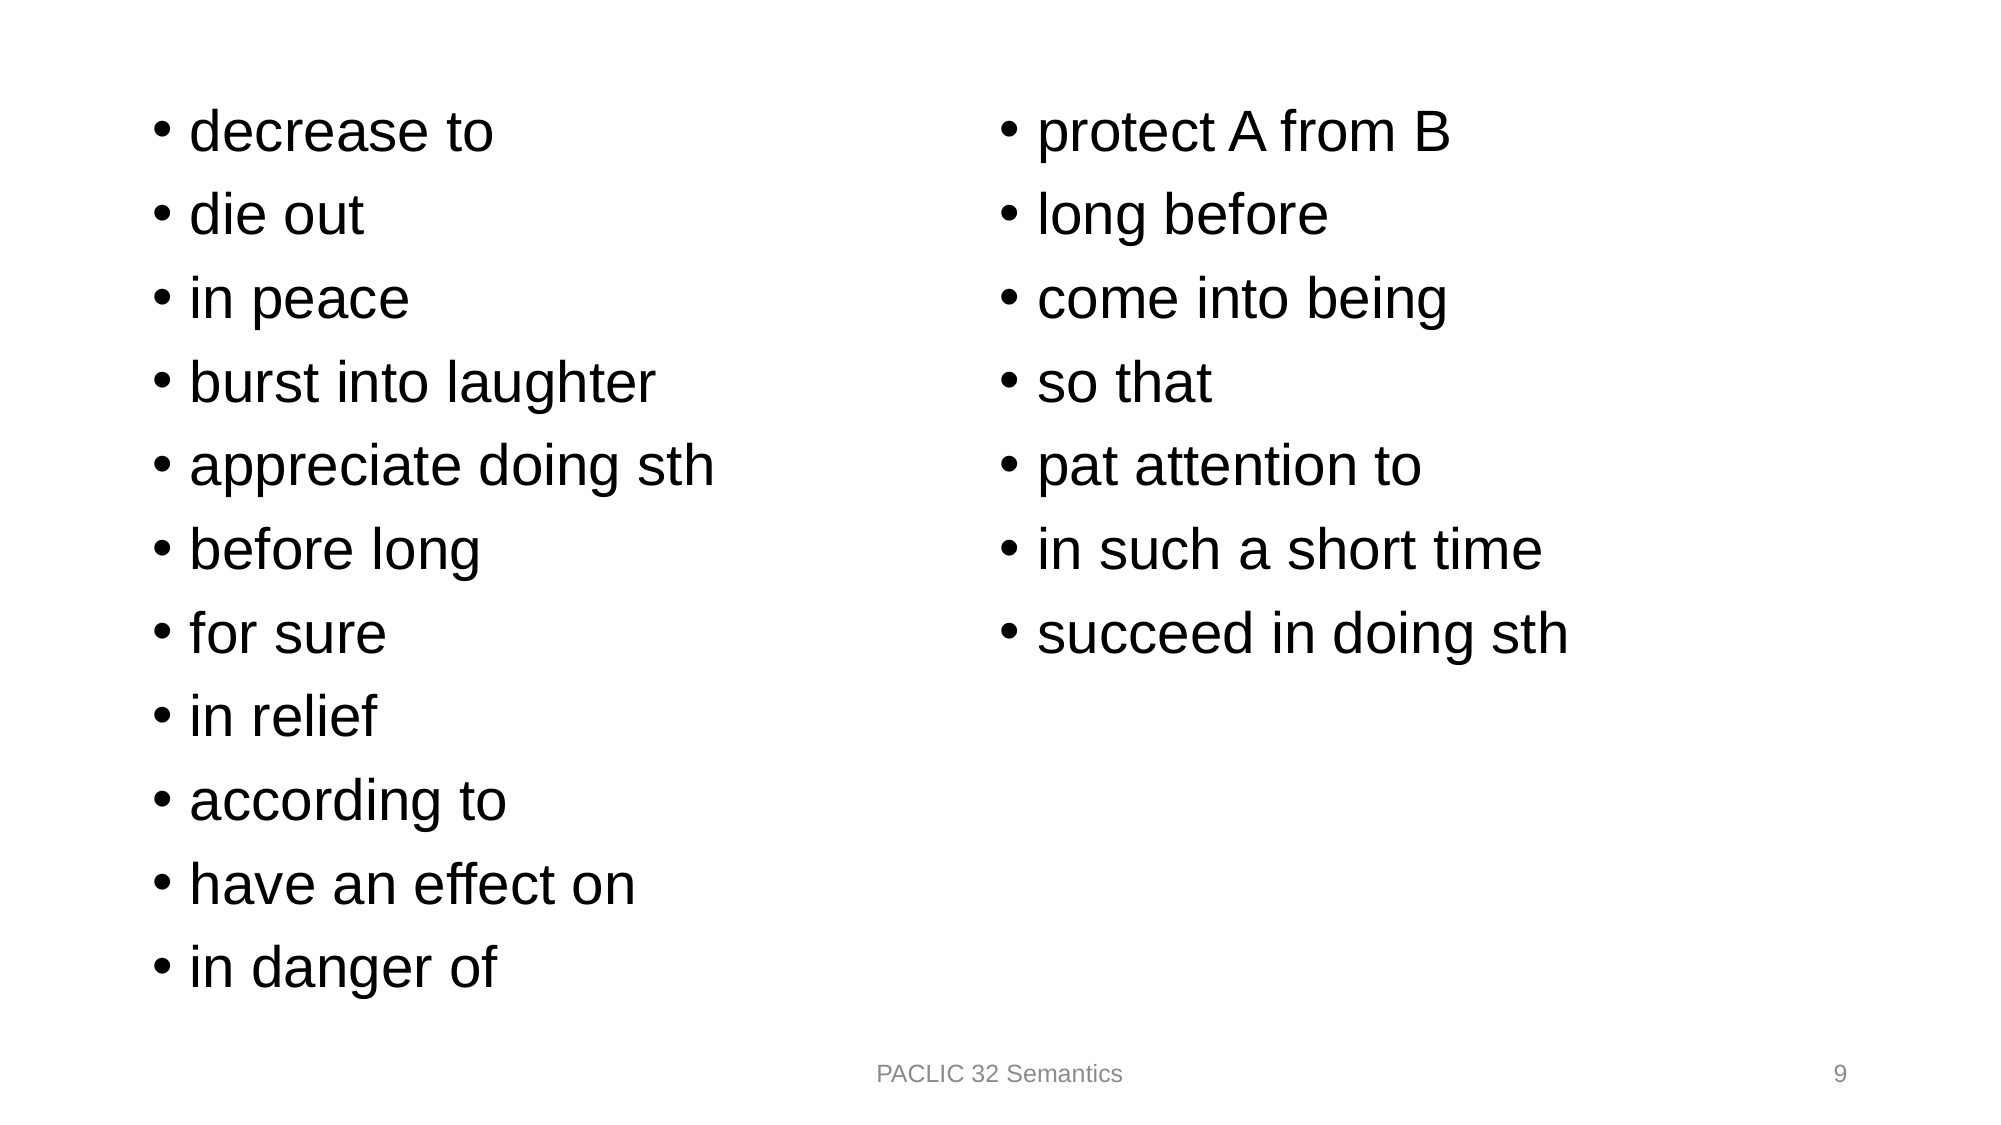

decrease to
die out
in peace
burst into laughter
appreciate doing sth
before long
for sure
in relief
according to
have an effect on
in danger of
protect A from B
long before
come into being
so that
pat attention to
in such a short time
succeed in doing sth
PACLIC 32 Semantics
9